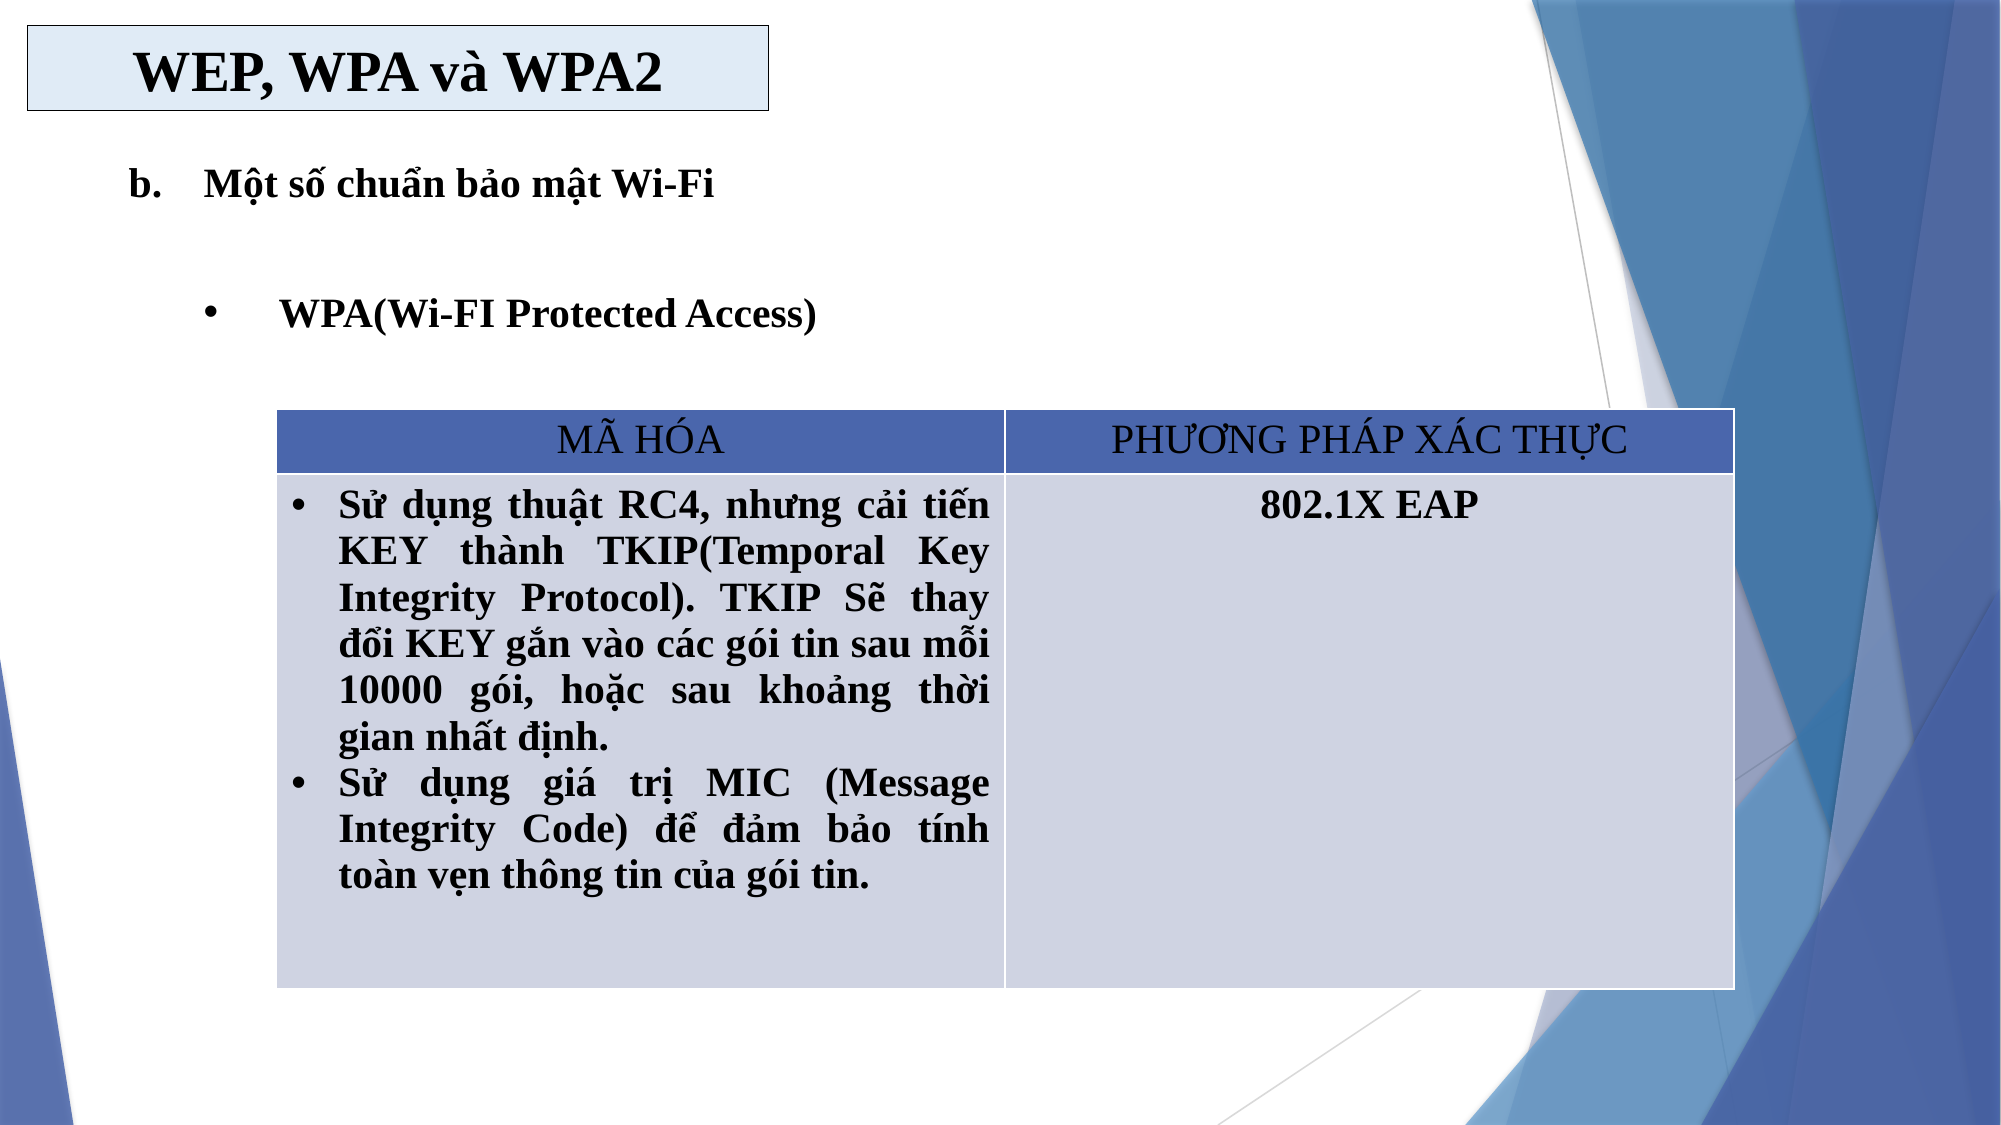

WEP, WPA và WPA2
Một số chuẩn bảo mật Wi-Fi
WPA(Wi-FI Protected Access)
| MÃ HÓA | PHƯƠNG PHÁP XÁC THỰC |
| --- | --- |
| Sử dụng thuật RC4, nhưng cải tiến KEY thành TKIP(Temporal Key Integrity Protocol). TKIP Sẽ thay đổi KEY gắn vào các gói tin sau mỗi 10000 gói, hoặc sau khoảng thời gian nhất định. Sử dụng giá trị MIC (Message Integrity Code) để đảm bảo tính toàn vẹn thông tin của gói tin. | 802.1X EAP |